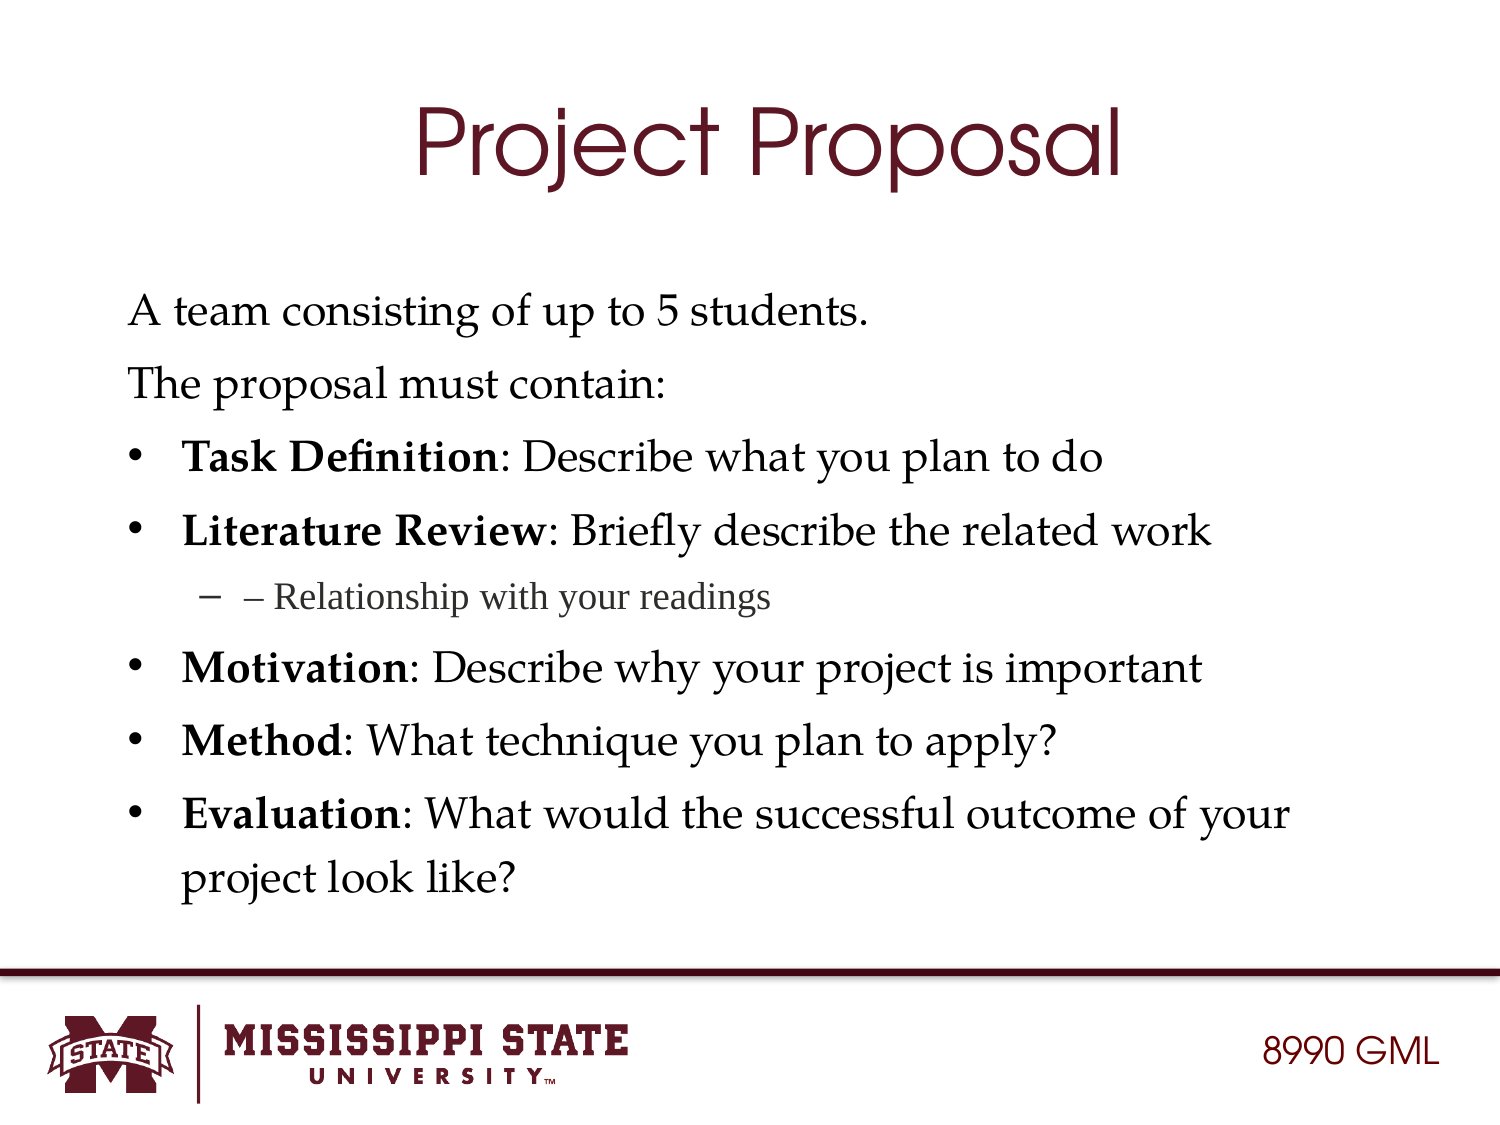

# Project Proposal
A team consisting of up to 5 students.
The proposal must contain:
Task Definition: Describe what you plan to do
Literature Review: Briefly describe the related work
– Relationship with your readings
Motivation: Describe why your project is important
Method: What technique you plan to apply?
Evaluation: What would the successful outcome of your project look like?